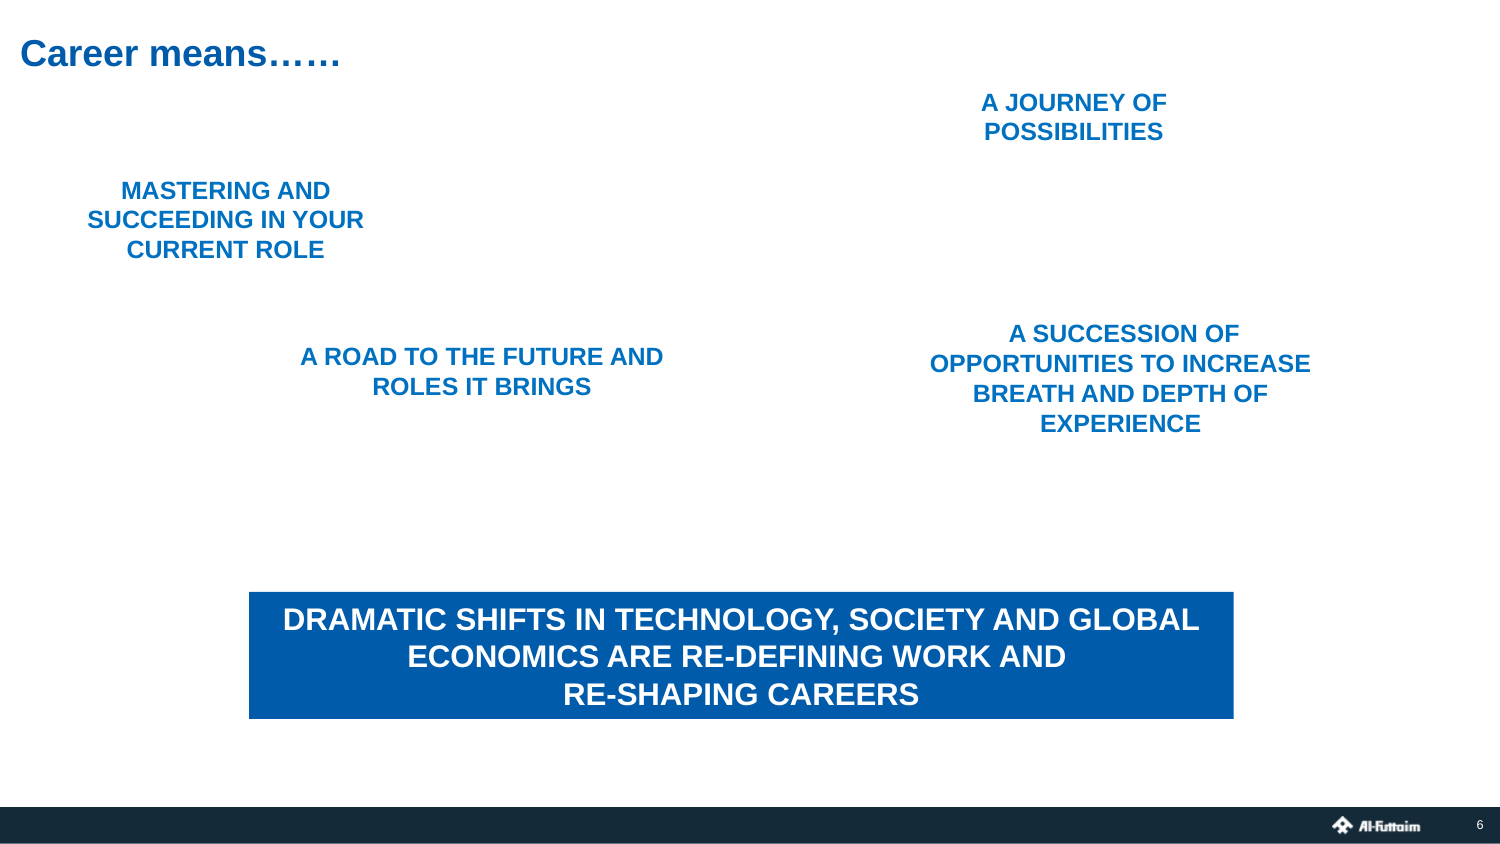

# Career means……
A journey of
POSSIBILITIES
Mastering and Succeeding in your current role
 A succession of opportunities to increase Breath and Depth of experience
A road to the future and roles it brings
dramatic shifts in technology, society and global economics ARE re-defining work and
re-shaping careers